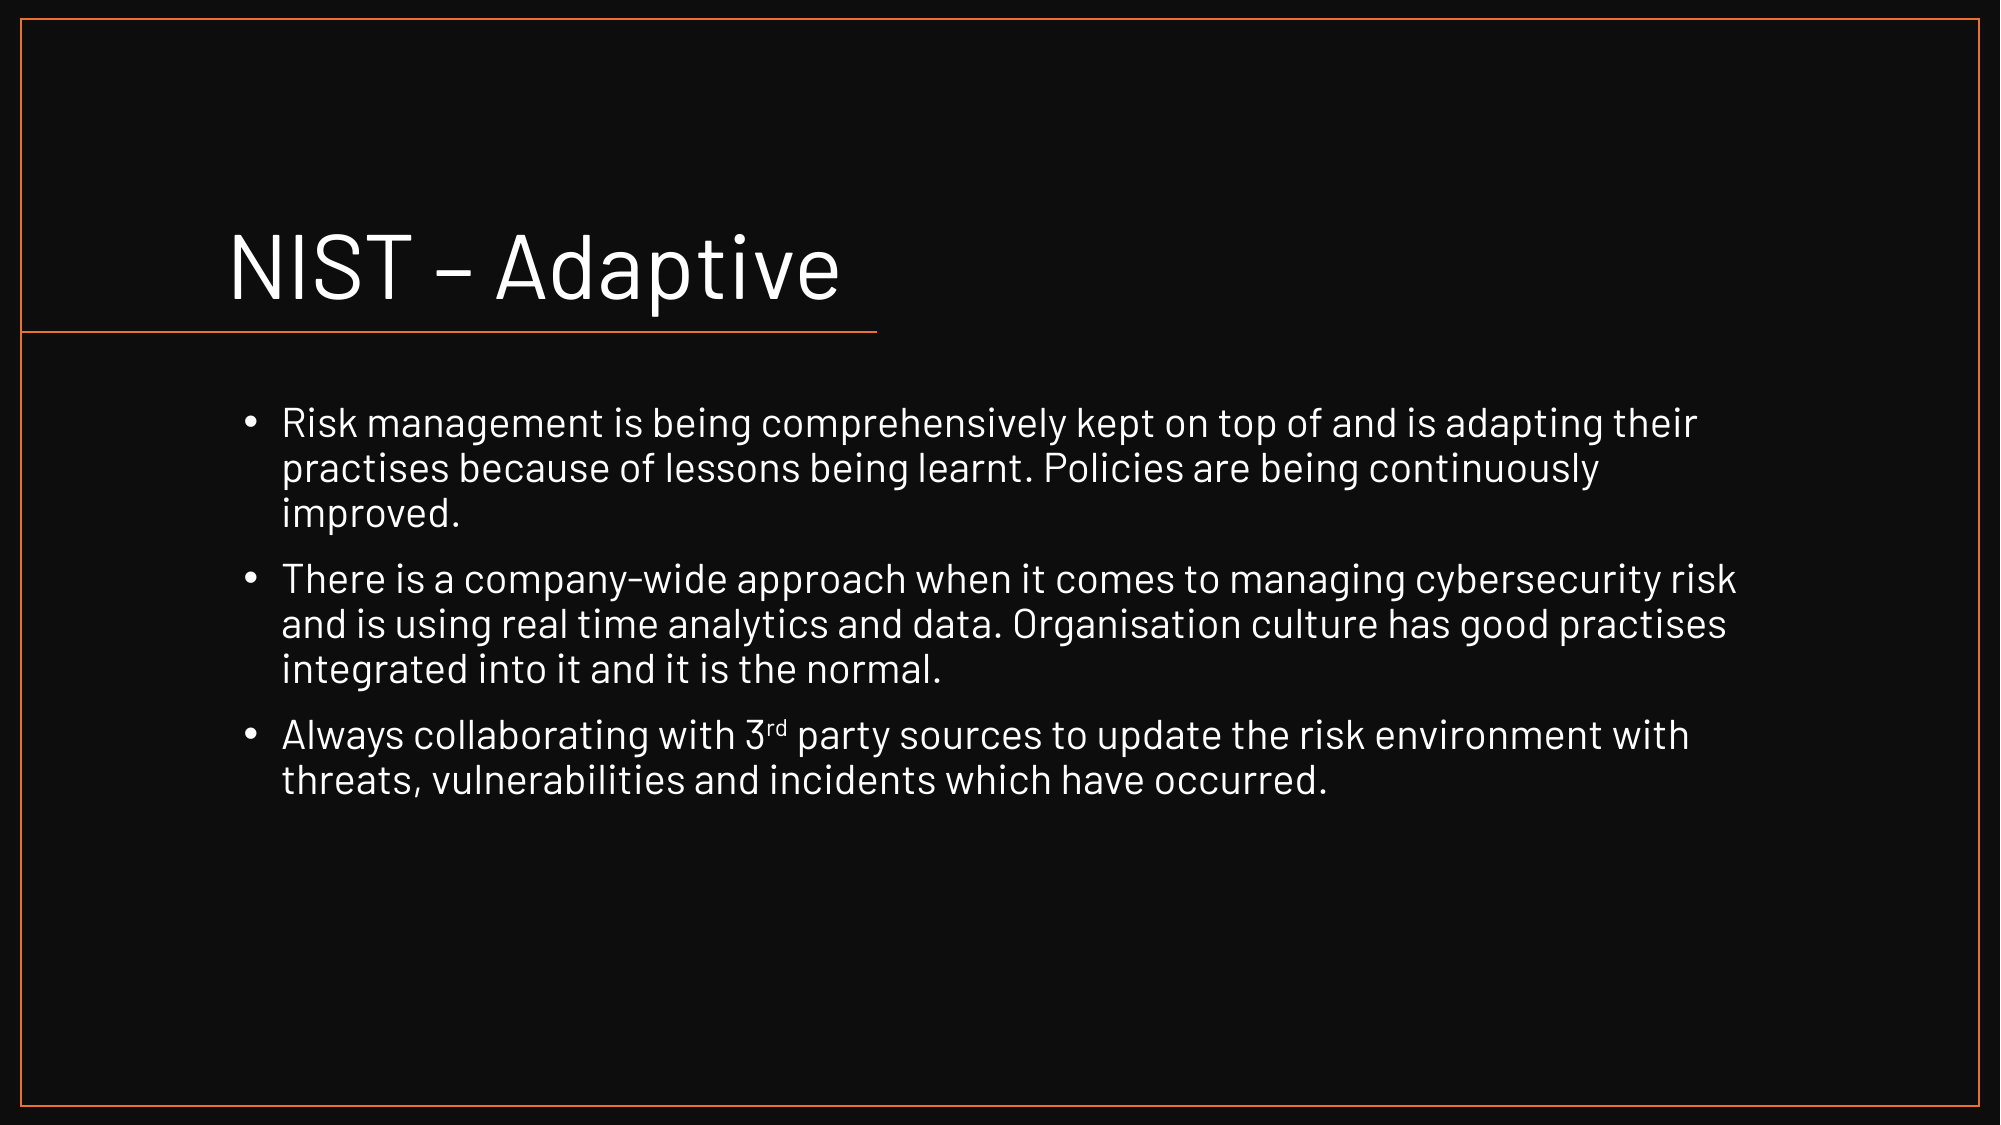

# NIST – Adaptive
Risk management is being comprehensively kept on top of and is adapting their practises because of lessons being learnt. Policies are being continuously improved.
There is a company-wide approach when it comes to managing cybersecurity risk and is using real time analytics and data. Organisation culture has good practises integrated into it and it is the normal.
Always collaborating with 3rd party sources to update the risk environment with threats, vulnerabilities and incidents which have occurred.